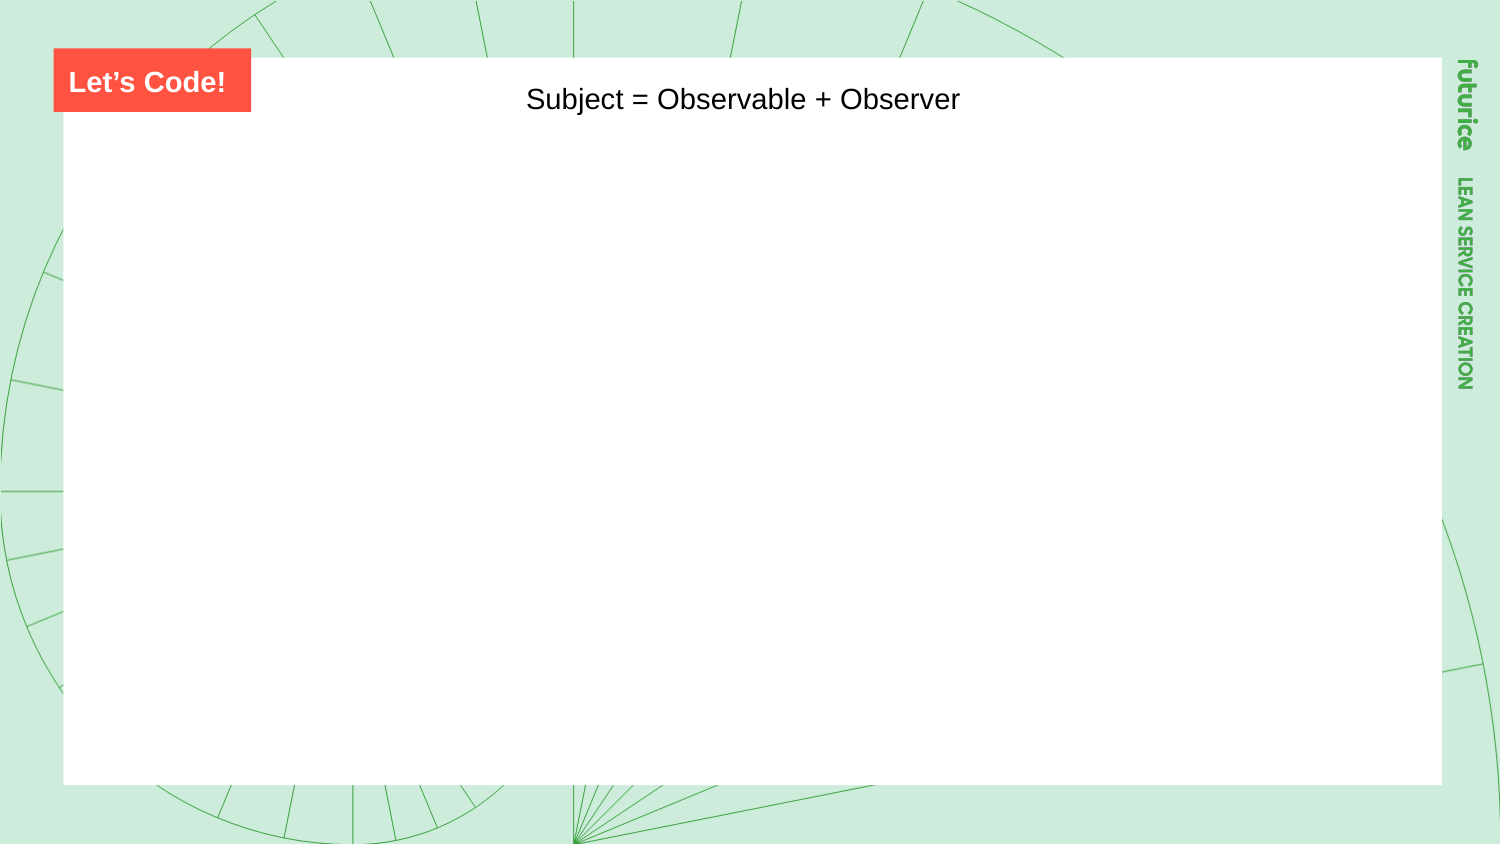

Let’s Code!
Subject = Observable + Observer